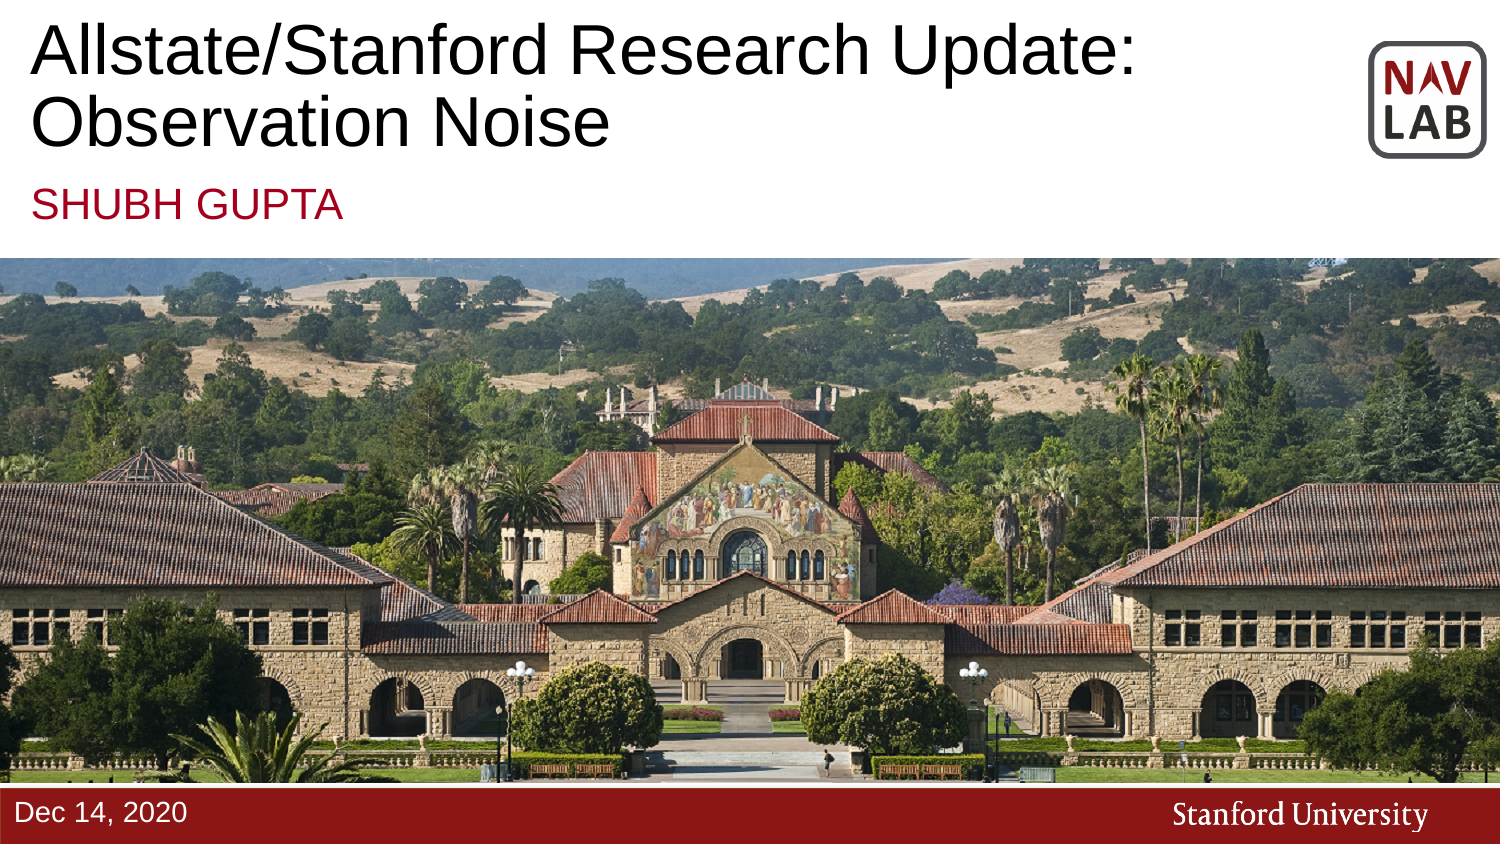

# Allstate/Stanford Research Update: Observation Noise
Shubh Gupta
Dec 14, 2020